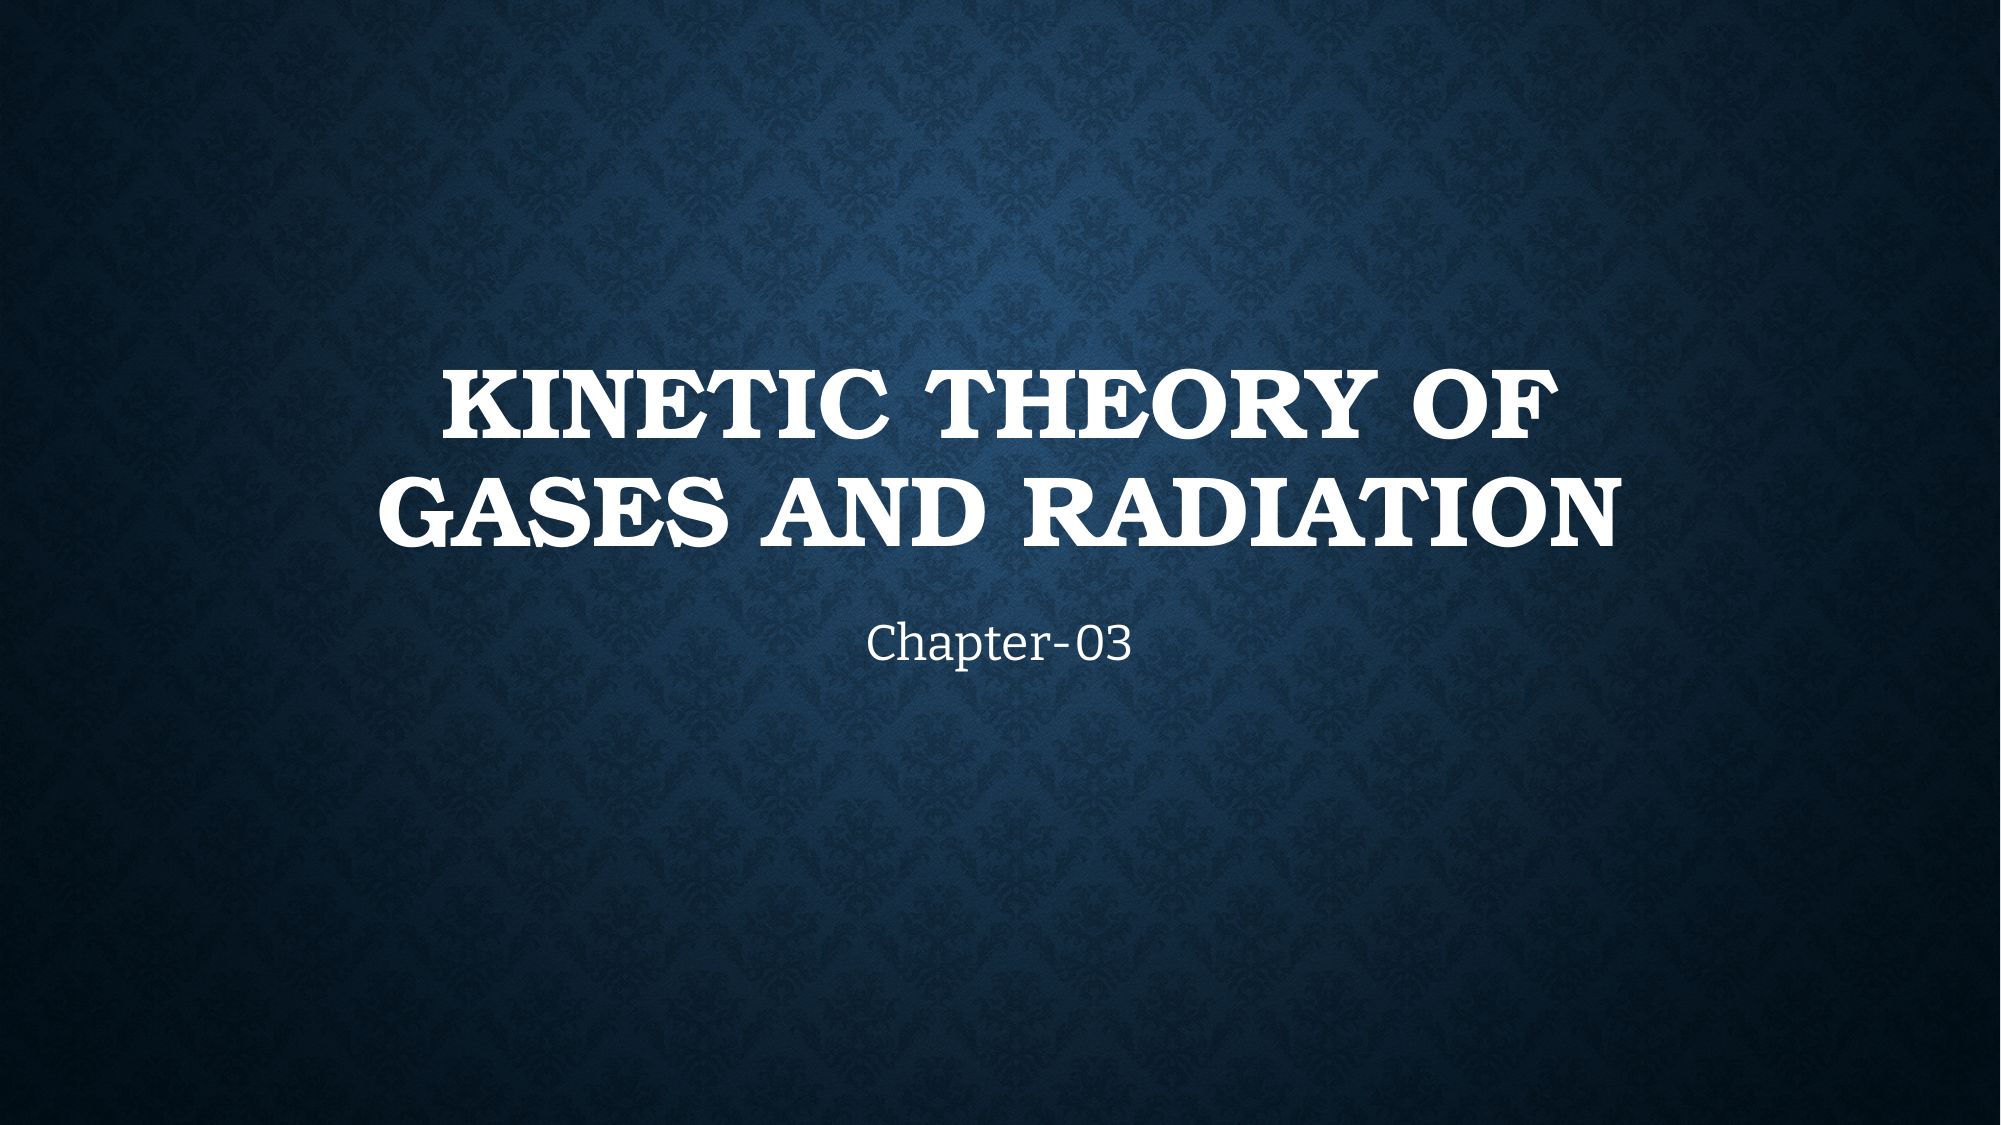

# Kinetic Theory of Gases and Radiation
Chapter-03